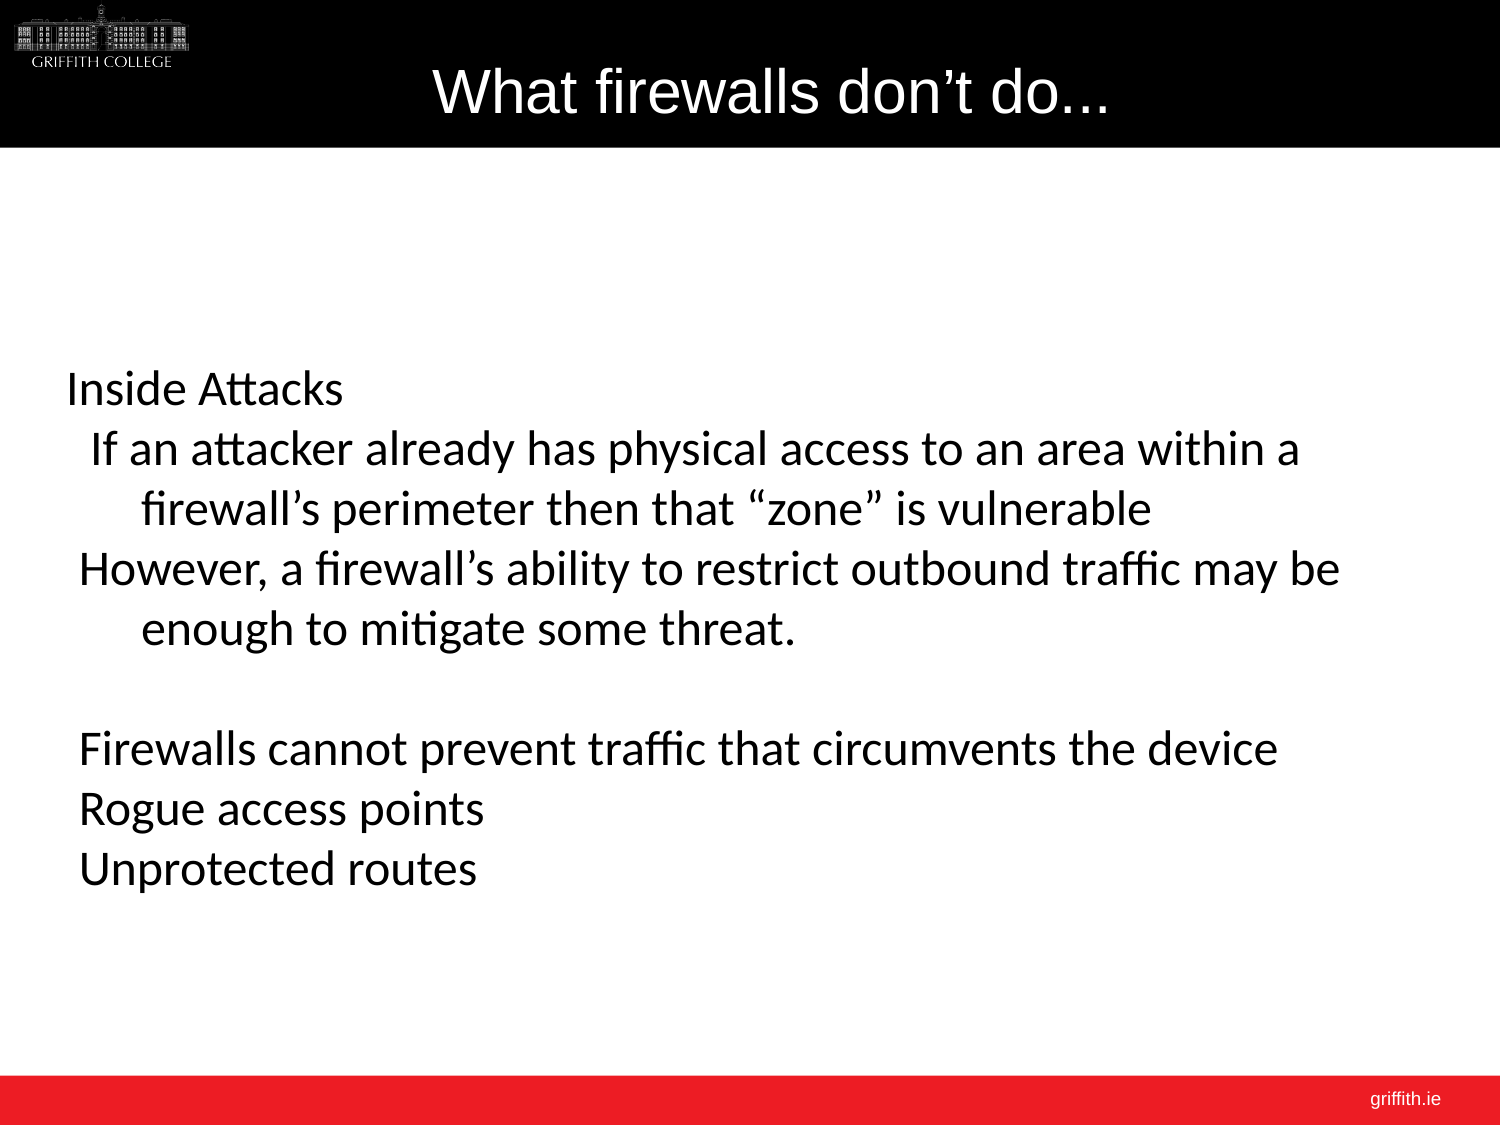

# What firewalls don’t do...
Inside Attacks
 If an attacker already has physical access to an area within a firewall’s perimeter then that “zone” is vulnerable
However, a firewall’s ability to restrict outbound traffic may be enough to mitigate some threat.

Firewalls cannot prevent traffic that circumvents the device
Rogue access points
Unprotected routes